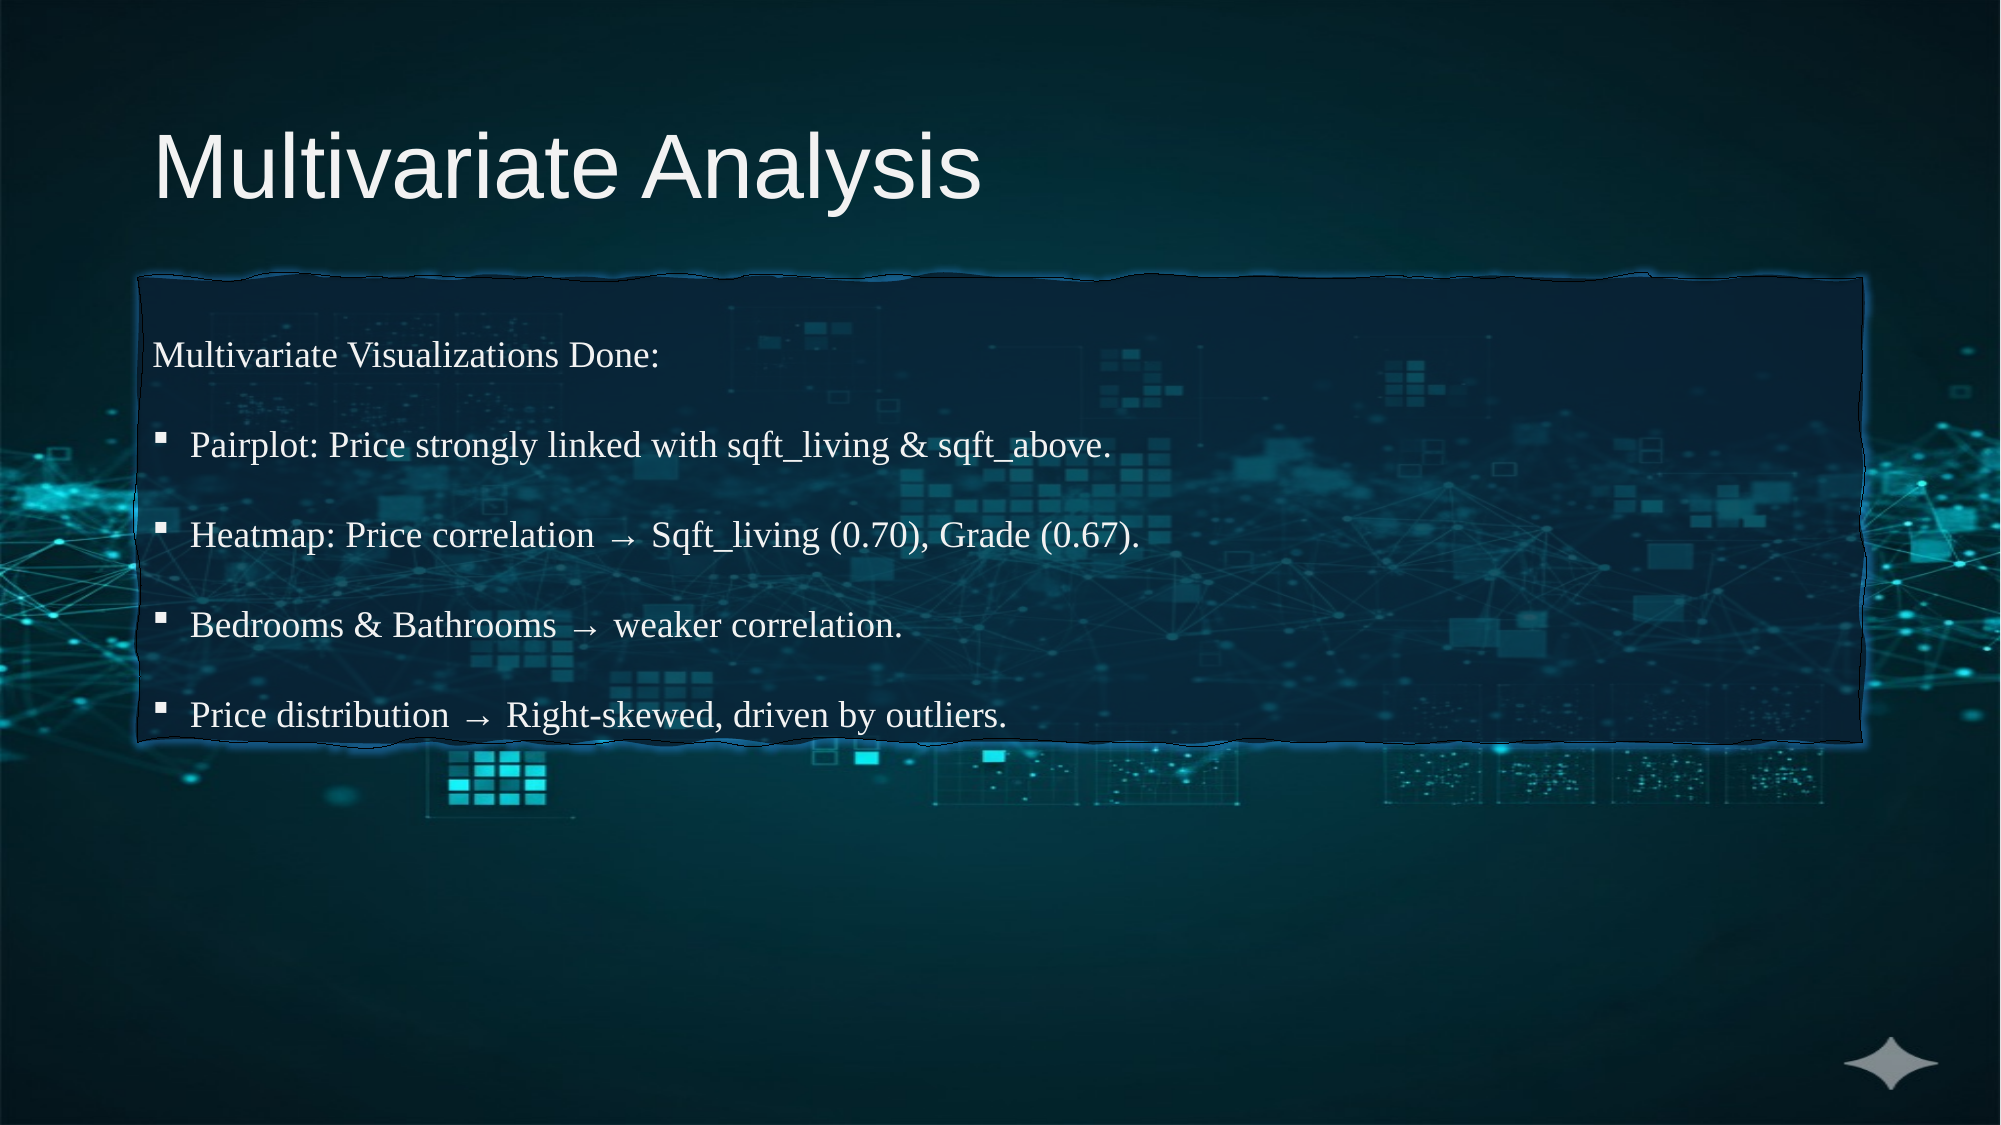

# Multivariate Analysis
Multivariate Visualizations Done:
Pairplot: Price strongly linked with sqft_living & sqft_above.
Heatmap: Price correlation → Sqft_living (0.70), Grade (0.67).
Bedrooms & Bathrooms → weaker correlation.
Price distribution → Right-skewed, driven by outliers.